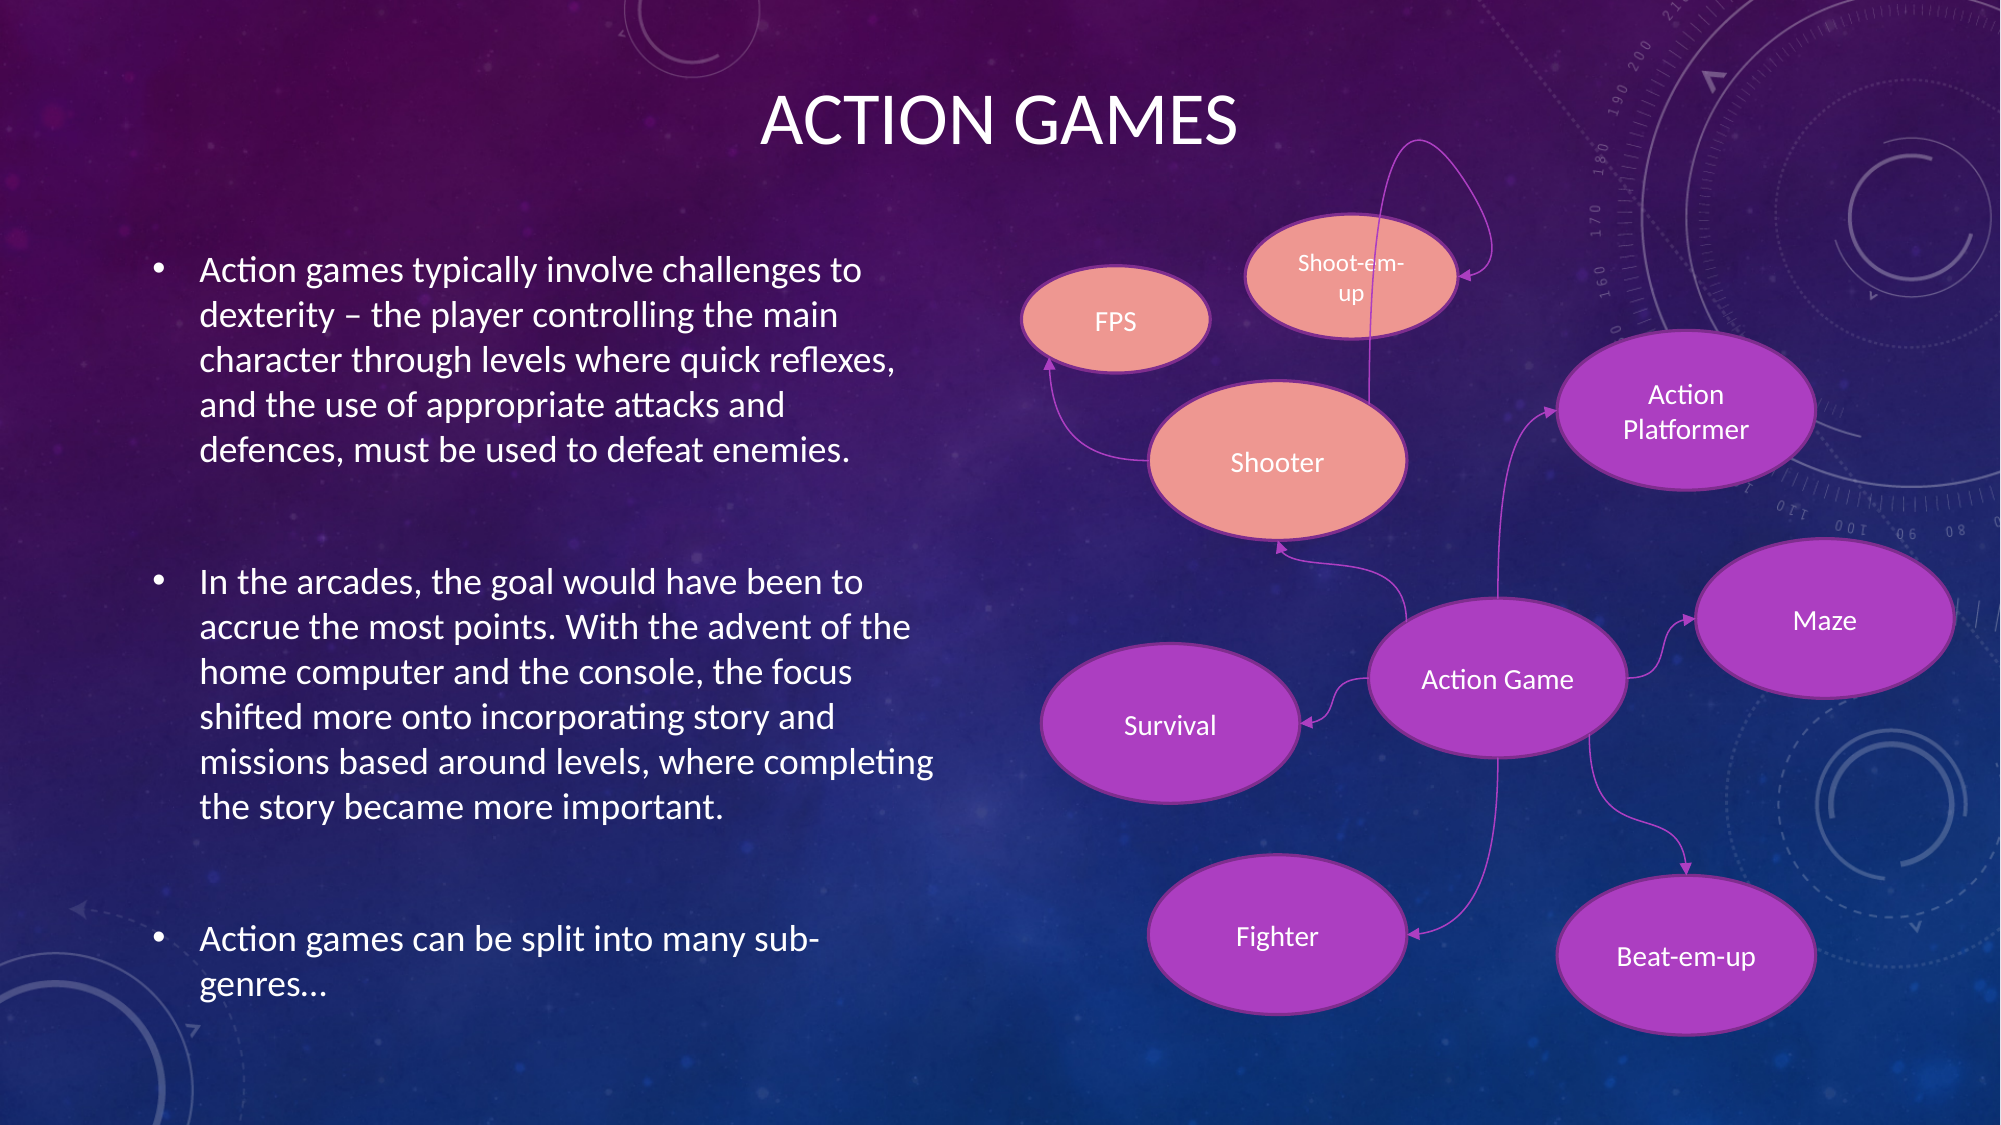

# Action Games
Shoot-em-up
Action games typically involve challenges to dexterity – the player controlling the main character through levels where quick reflexes, and the use of appropriate attacks and defences, must be used to defeat enemies.

In the arcades, the goal would have been to accrue the most points. With the advent of the home computer and the console, the focus shifted more onto incorporating story and missions based around levels, where completing the story became more important.

Action games can be split into many sub-genres…
FPS
Action Platformer
Shooter
Maze
Action Game
Survival
Fighter
Beat-em-up